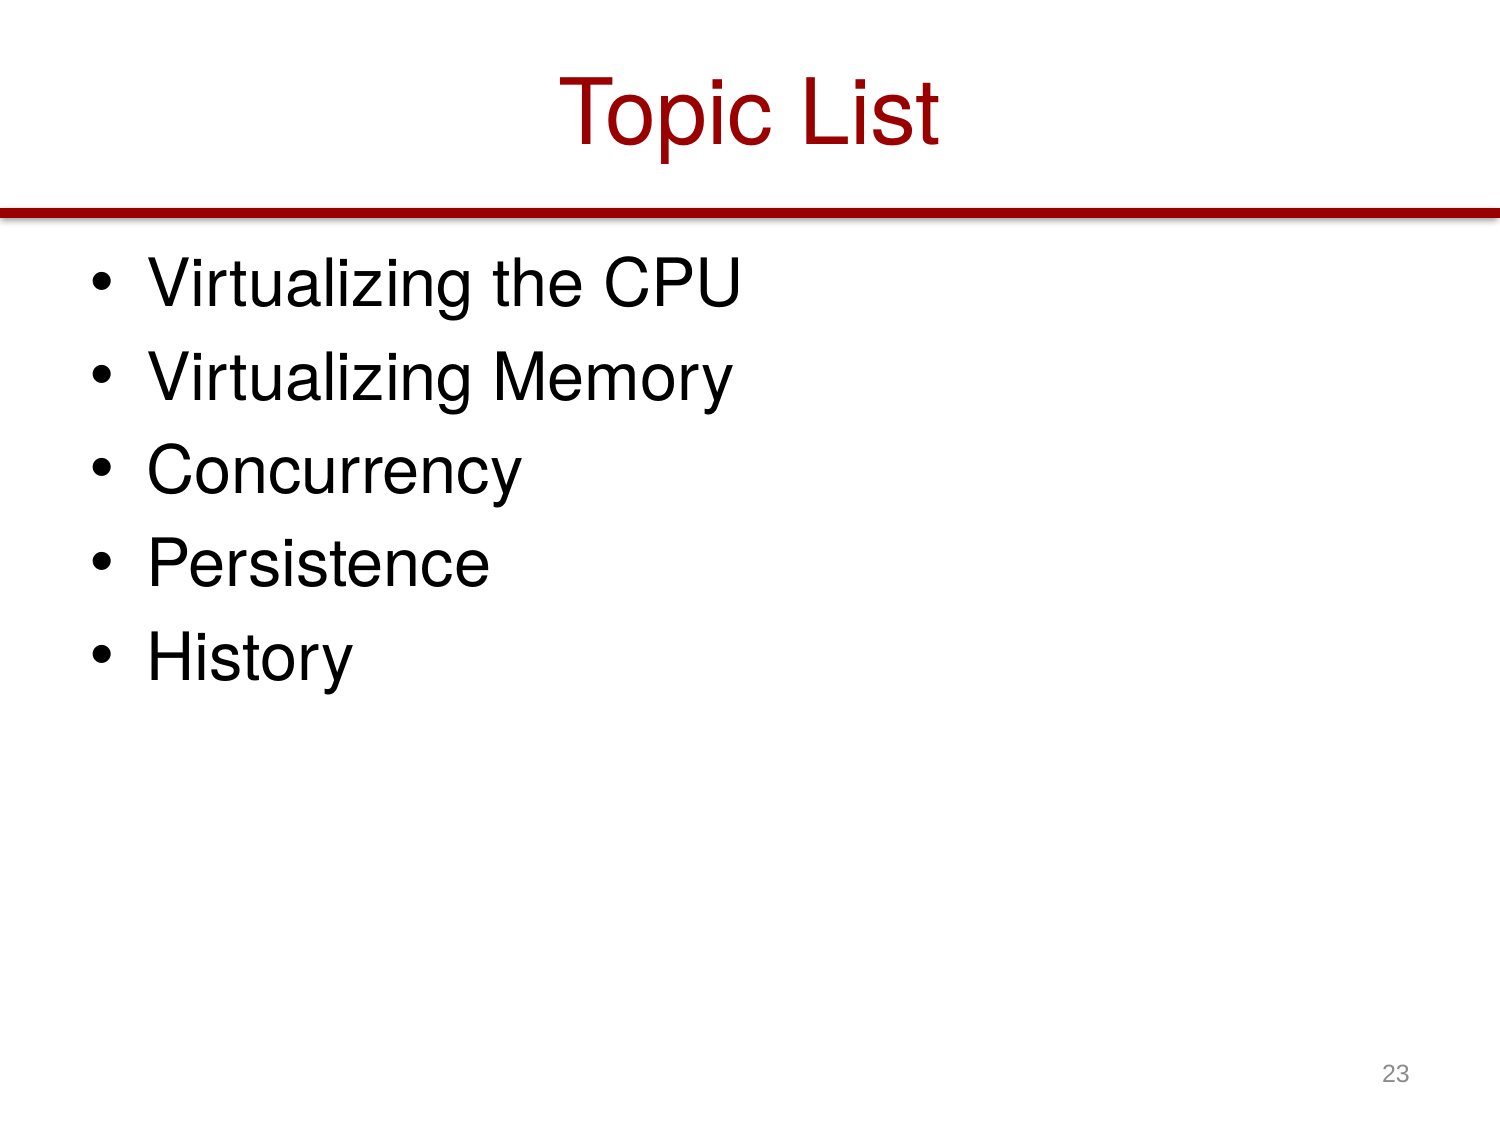

# Topic List
Virtualizing the CPU
Virtualizing Memory
Concurrency
Persistence
History
23